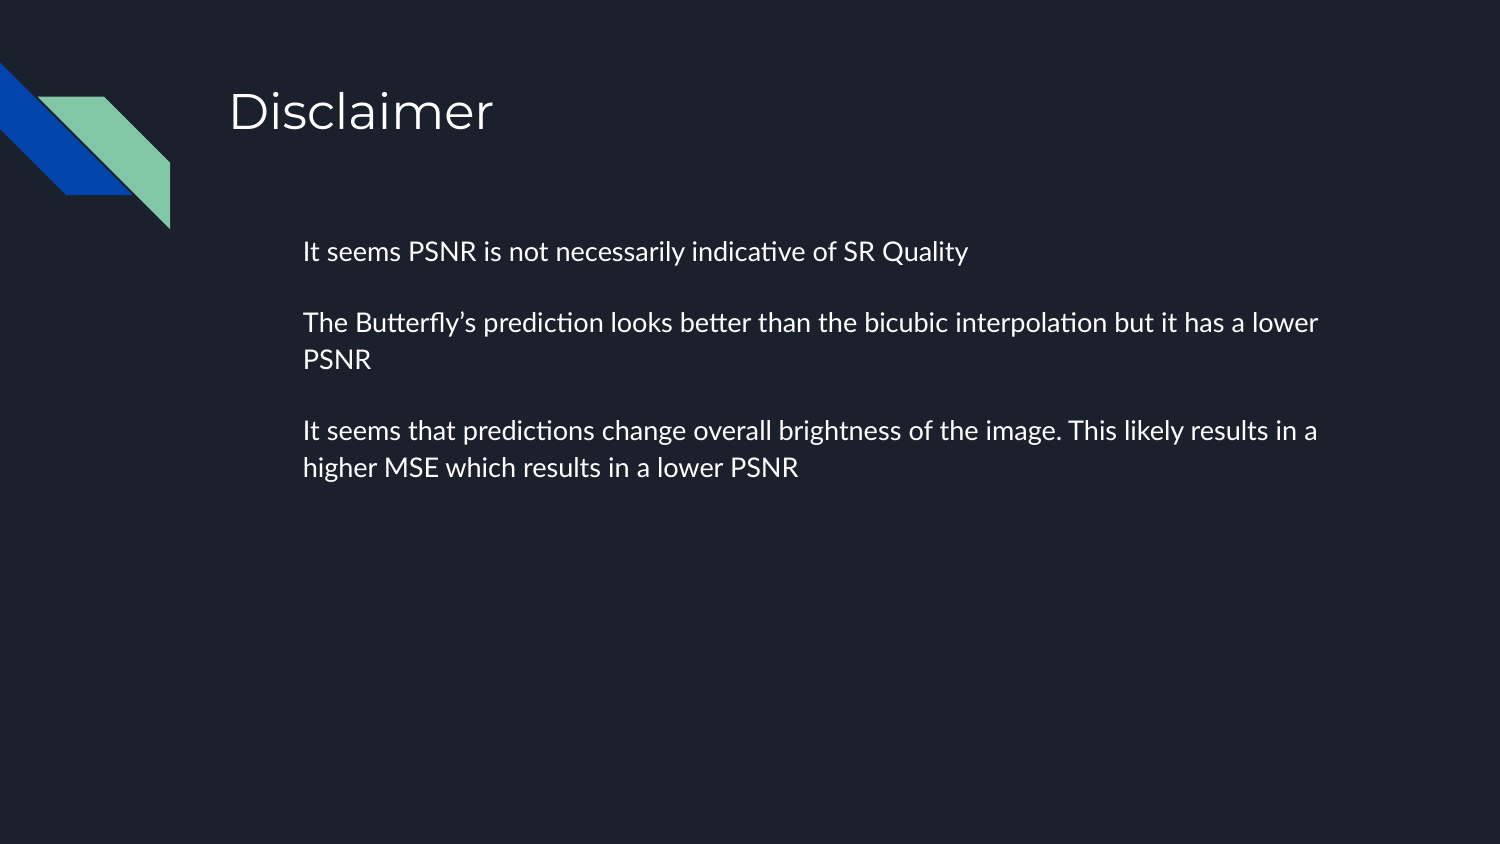

# Disclaimer
It seems PSNR is not necessarily indicative of SR Quality
The Butterfly’s prediction looks better than the bicubic interpolation but it has a lower PSNR
It seems that predictions change overall brightness of the image. This likely results in a higher MSE which results in a lower PSNR